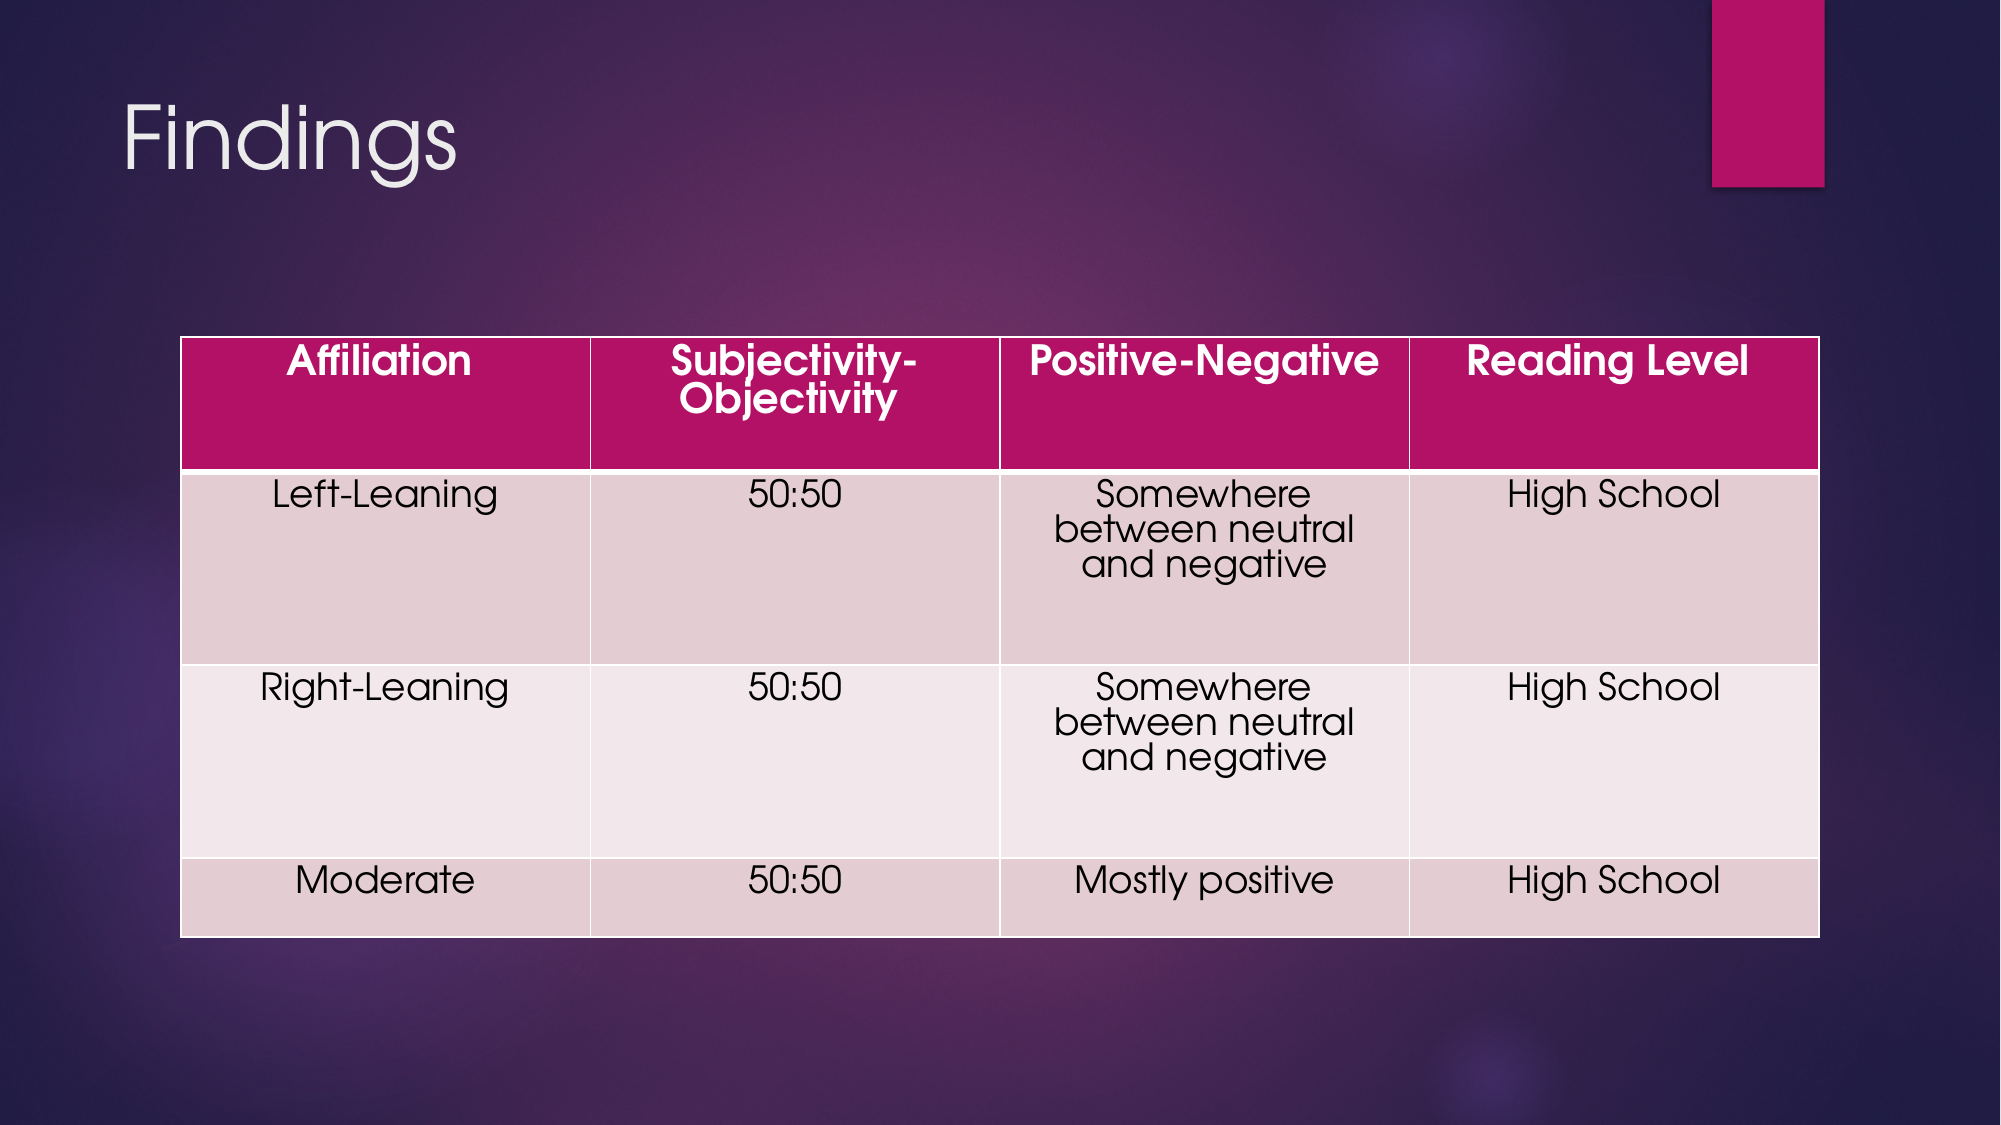

# Findings
| Affiliation | Subjectivity-Objectivity | Positive-Negative | Reading Level |
| --- | --- | --- | --- |
| Left-Leaning | 50:50 | Somewhere between neutral and negative | High School |
| Right-Leaning | 50:50 | Somewhere between neutral and negative | High School |
| Moderate | 50:50 | Mostly positive | High School |